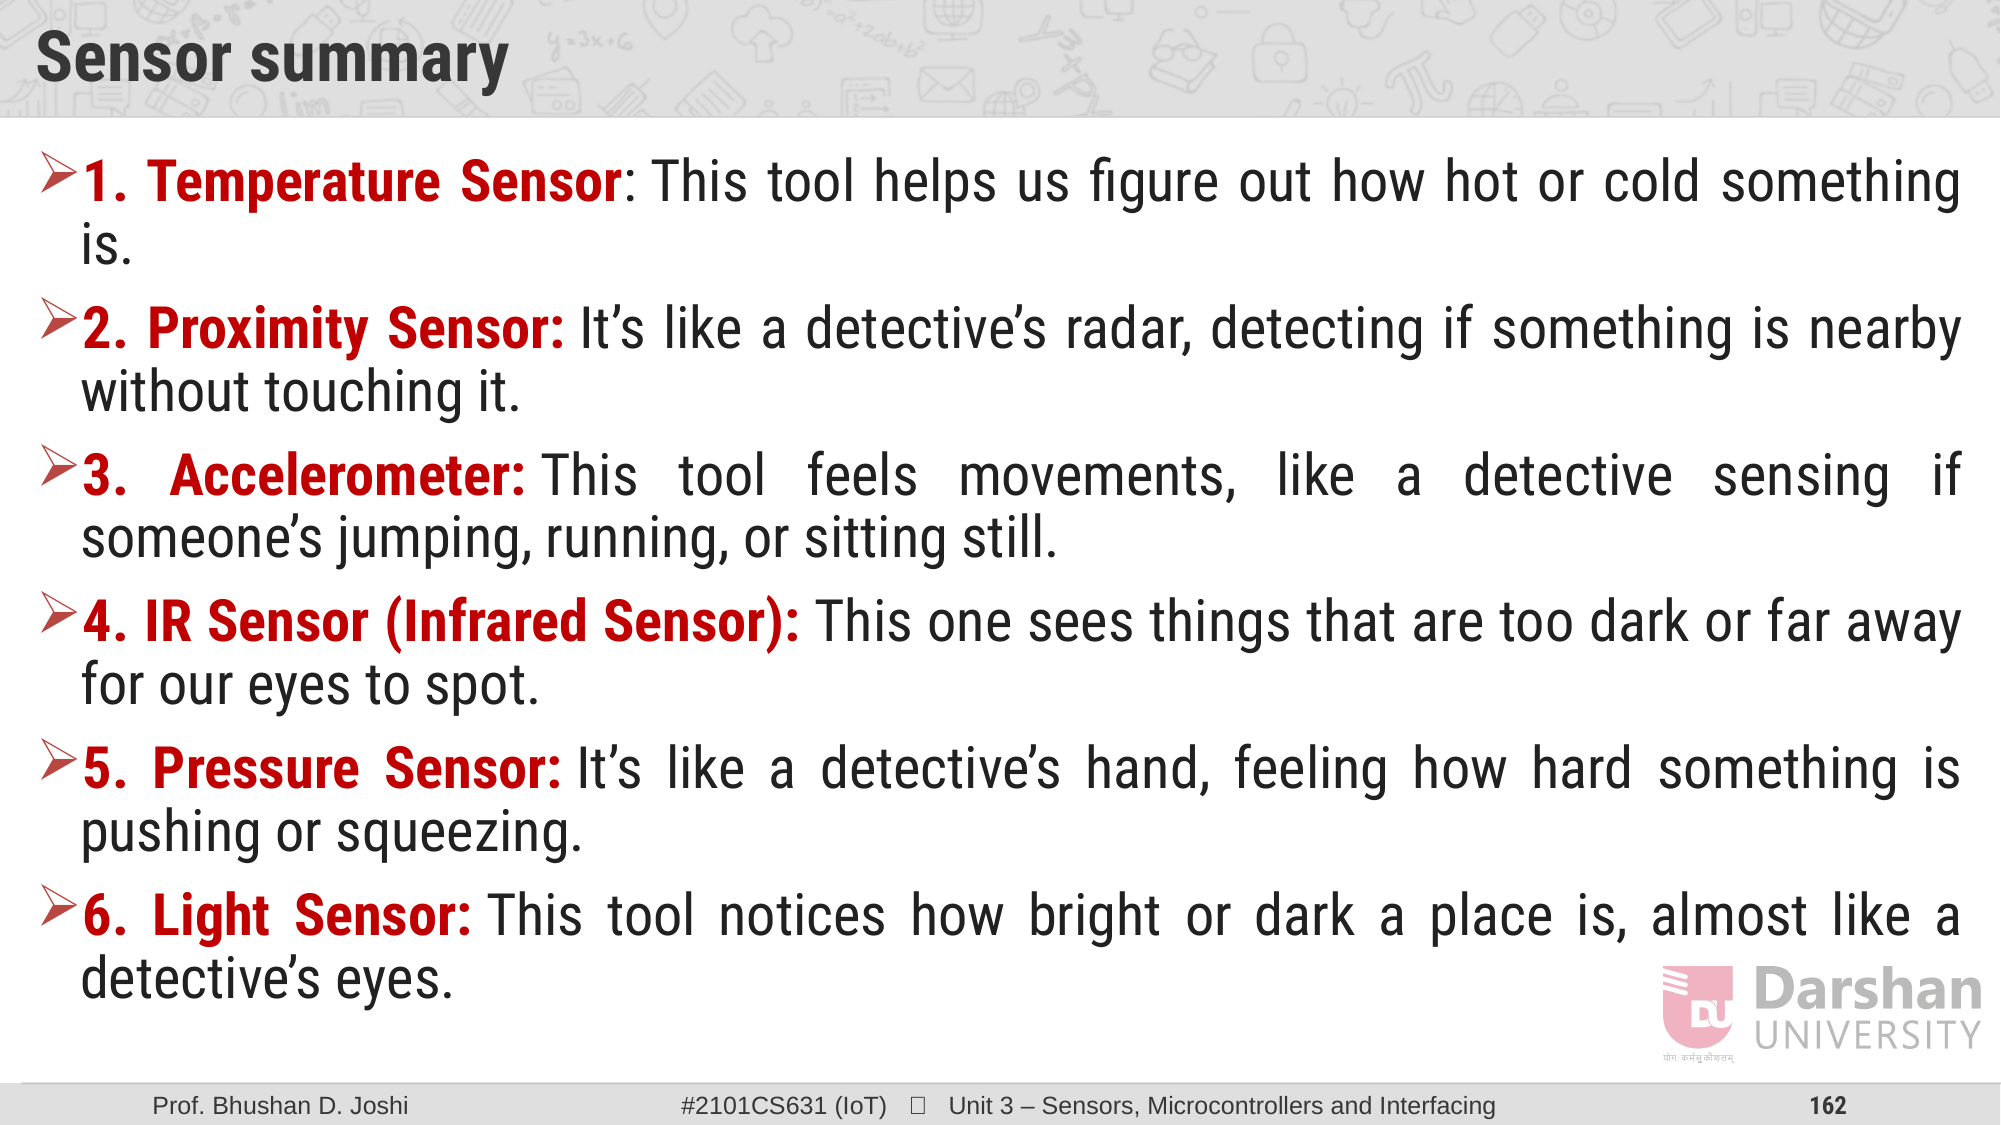

# Sensor summary
1. Temperature Sensor: This tool helps us figure out how hot or cold something is.
2. Proximity Sensor: It’s like a detective’s radar, detecting if something is nearby without touching it.
3. Accelerometer: This tool feels movements, like a detective sensing if someone’s jumping, running, or sitting still.
4. IR Sensor (Infrared Sensor): This one sees things that are too dark or far away for our eyes to spot.
5. Pressure Sensor: It’s like a detective’s hand, feeling how hard something is pushing or squeezing.
6. Light Sensor: This tool notices how bright or dark a place is, almost like a detective’s eyes.